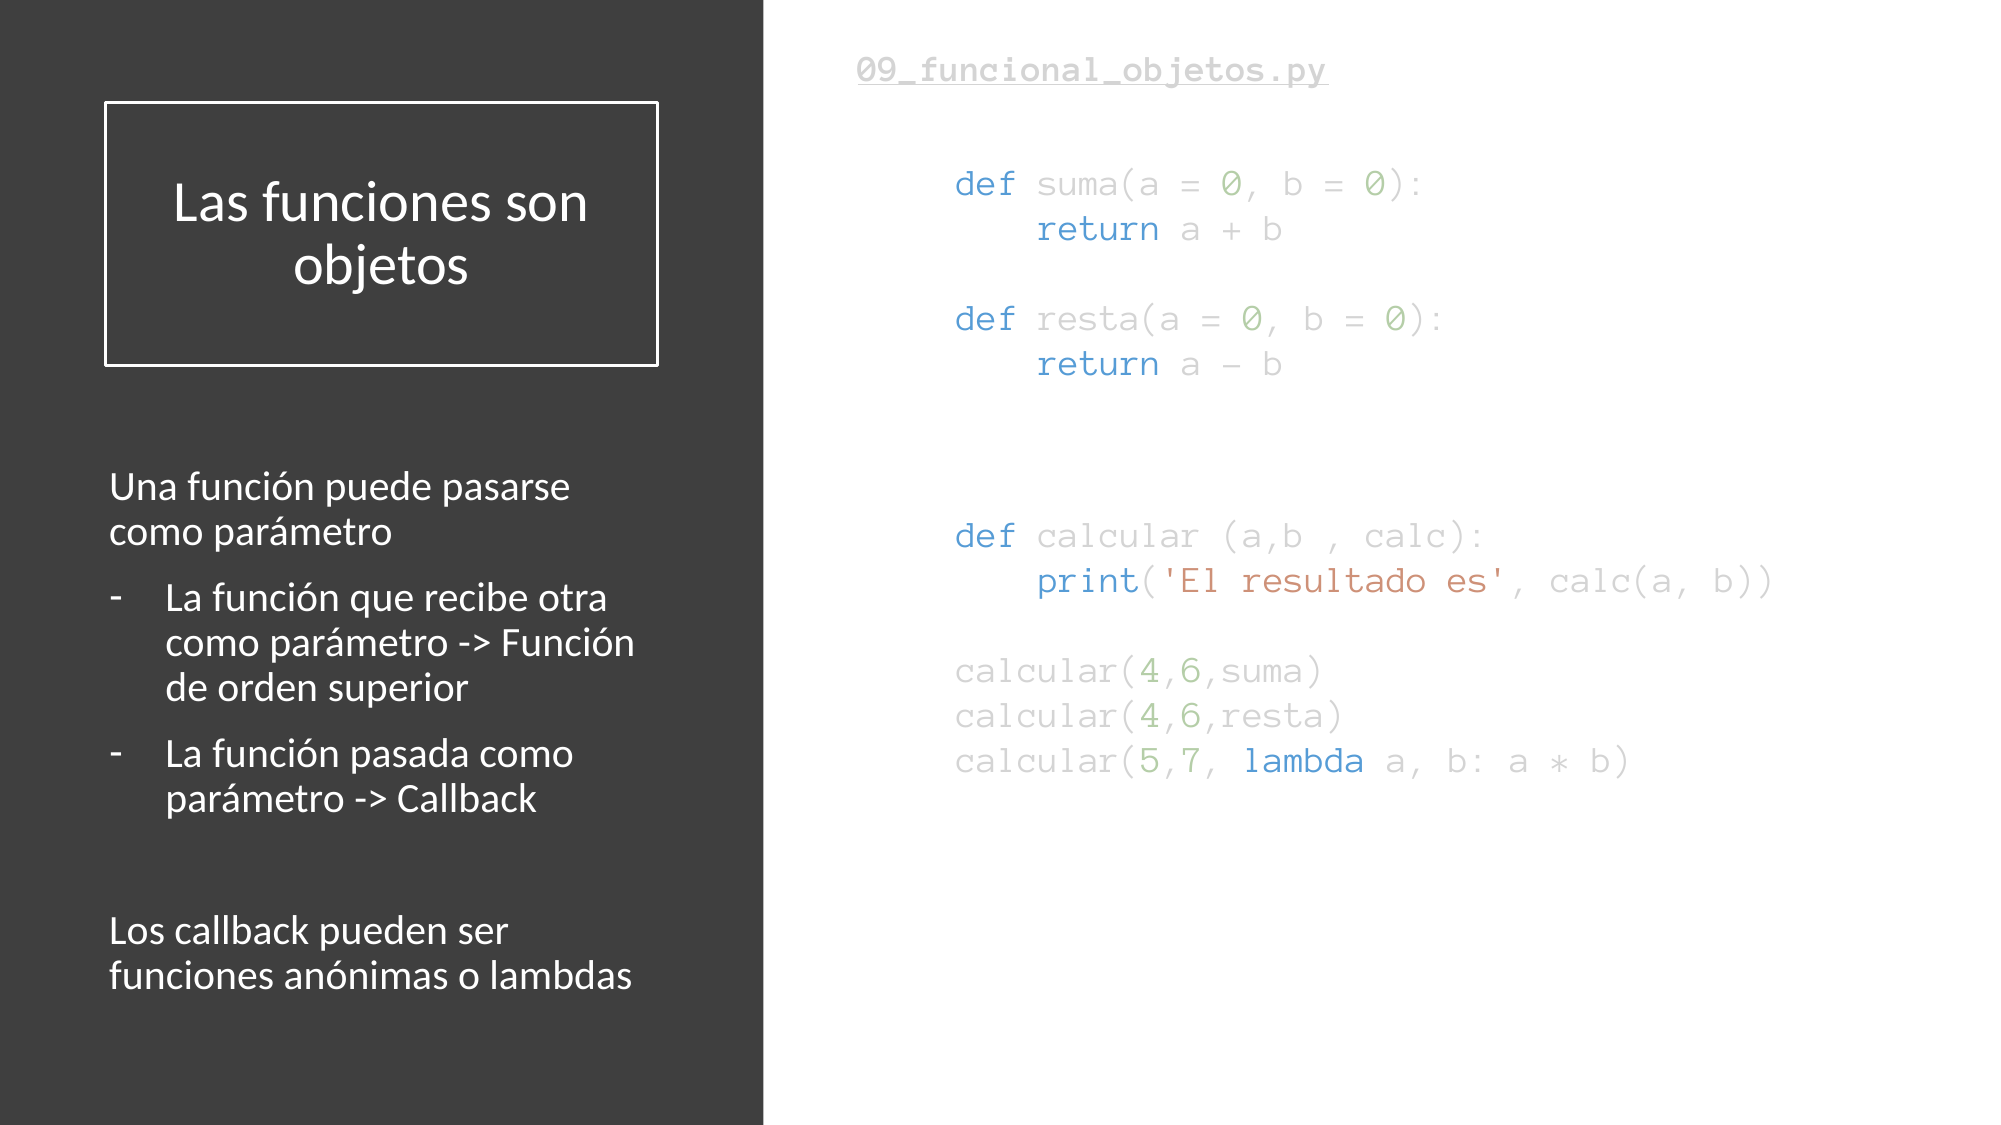

09_funcional_objetos.py

# Las funciones son objetos
def suma(a = 0, b = 0):
    return a + b
def resta(a = 0, b = 0):
    return a - b
Una función puede pasarse como parámetro
La función que recibe otra como parámetro -> Función de orden superior
La función pasada como parámetro -> Callback

Los callback pueden ser funciones anónimas o lambdas
def calcular (a,b , calc):
    print('El resultado es', calc(a, b))
calcular(4,6,suma)
calcular(4,6,resta)
calcular(5,7, lambda a, b: a * b)
El resultado es 10
El resultado es -2
El resultado es 35